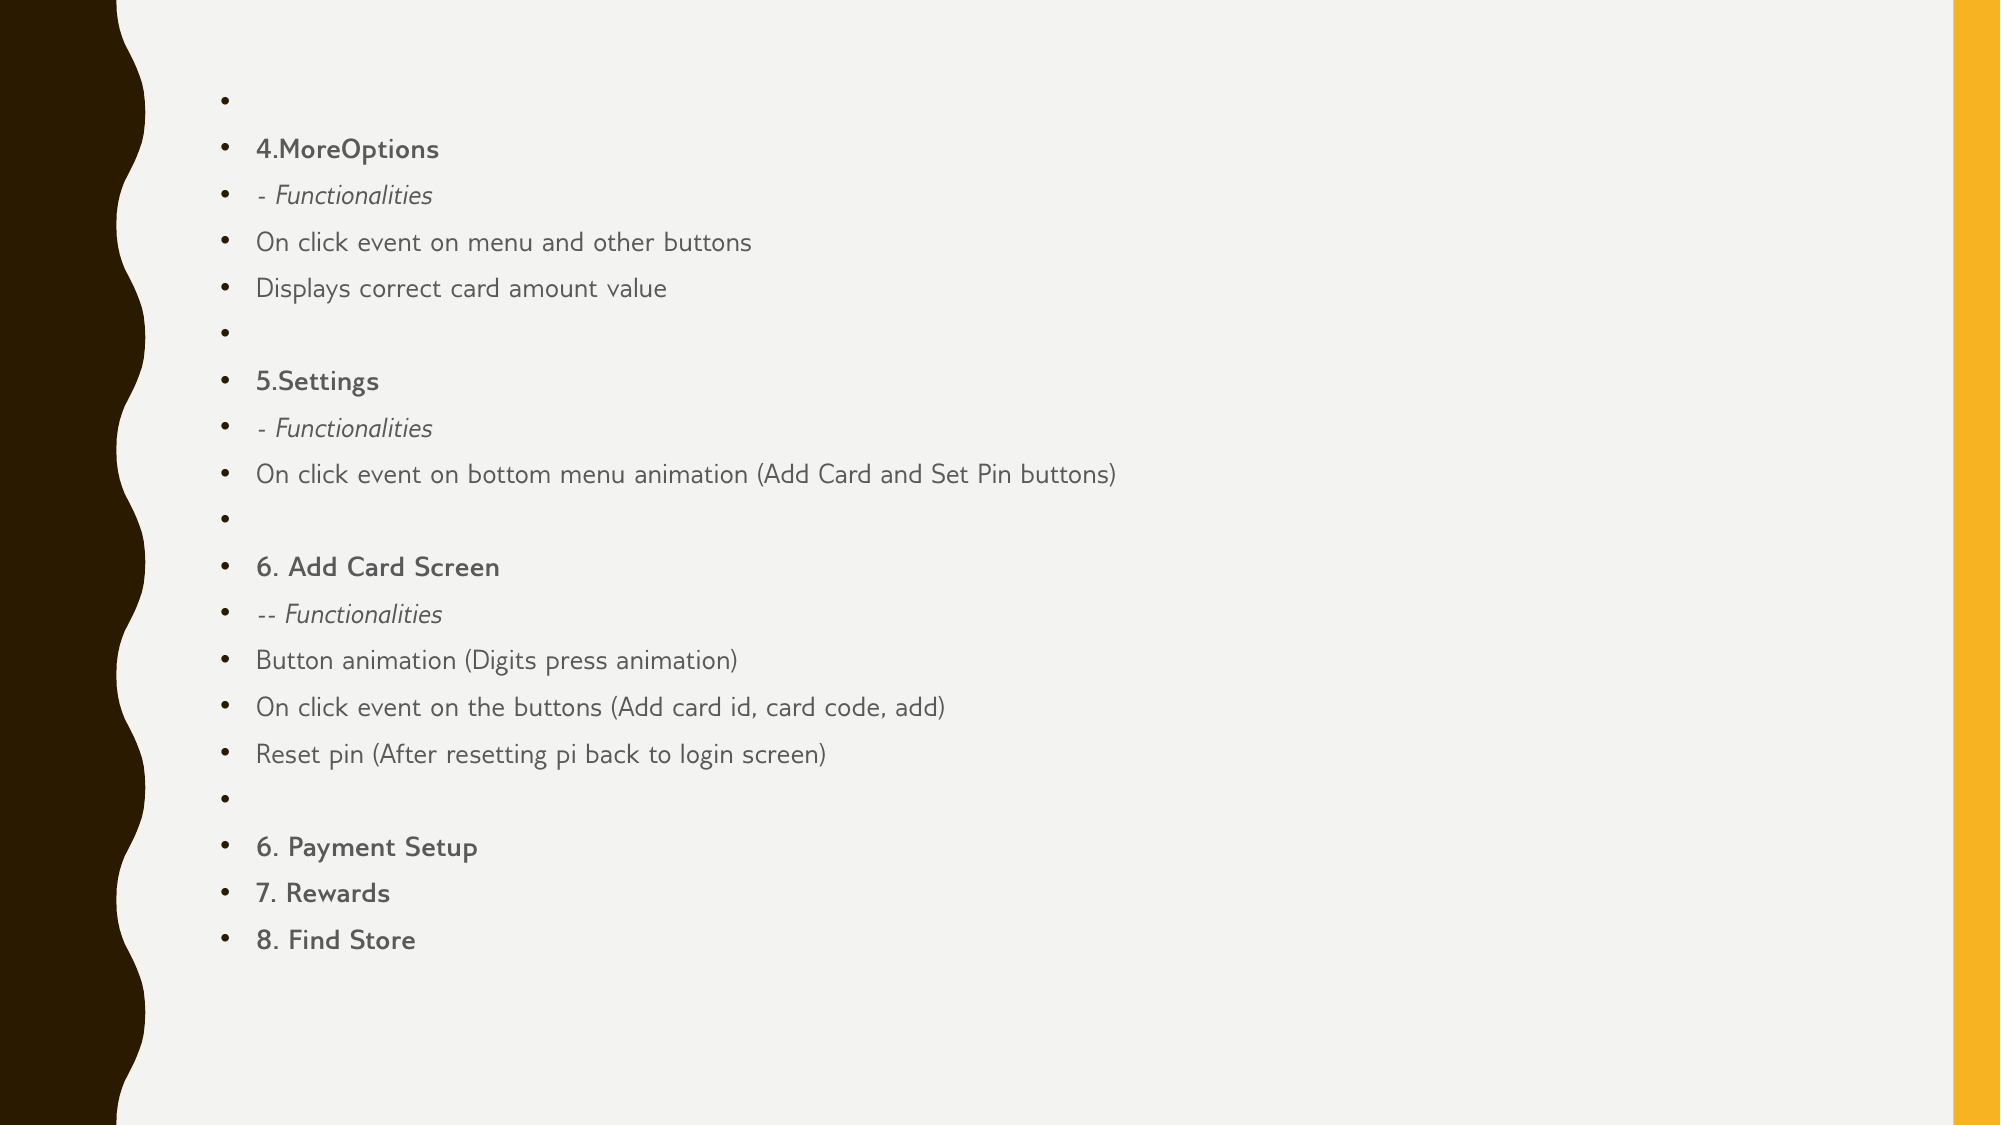

4.MoreOptions
- Functionalities
On click event on menu and other buttons
Displays correct card amount value

5.Settings
- Functionalities
On click event on bottom menu animation (Add Card and Set Pin buttons)

6. Add Card Screen
-- Functionalities
Button animation (Digits press animation)
On click event on the buttons (Add card id, card code, add)
Reset pin (After resetting pi back to login screen)

6. Payment Setup
7. Rewards
8. Find Store